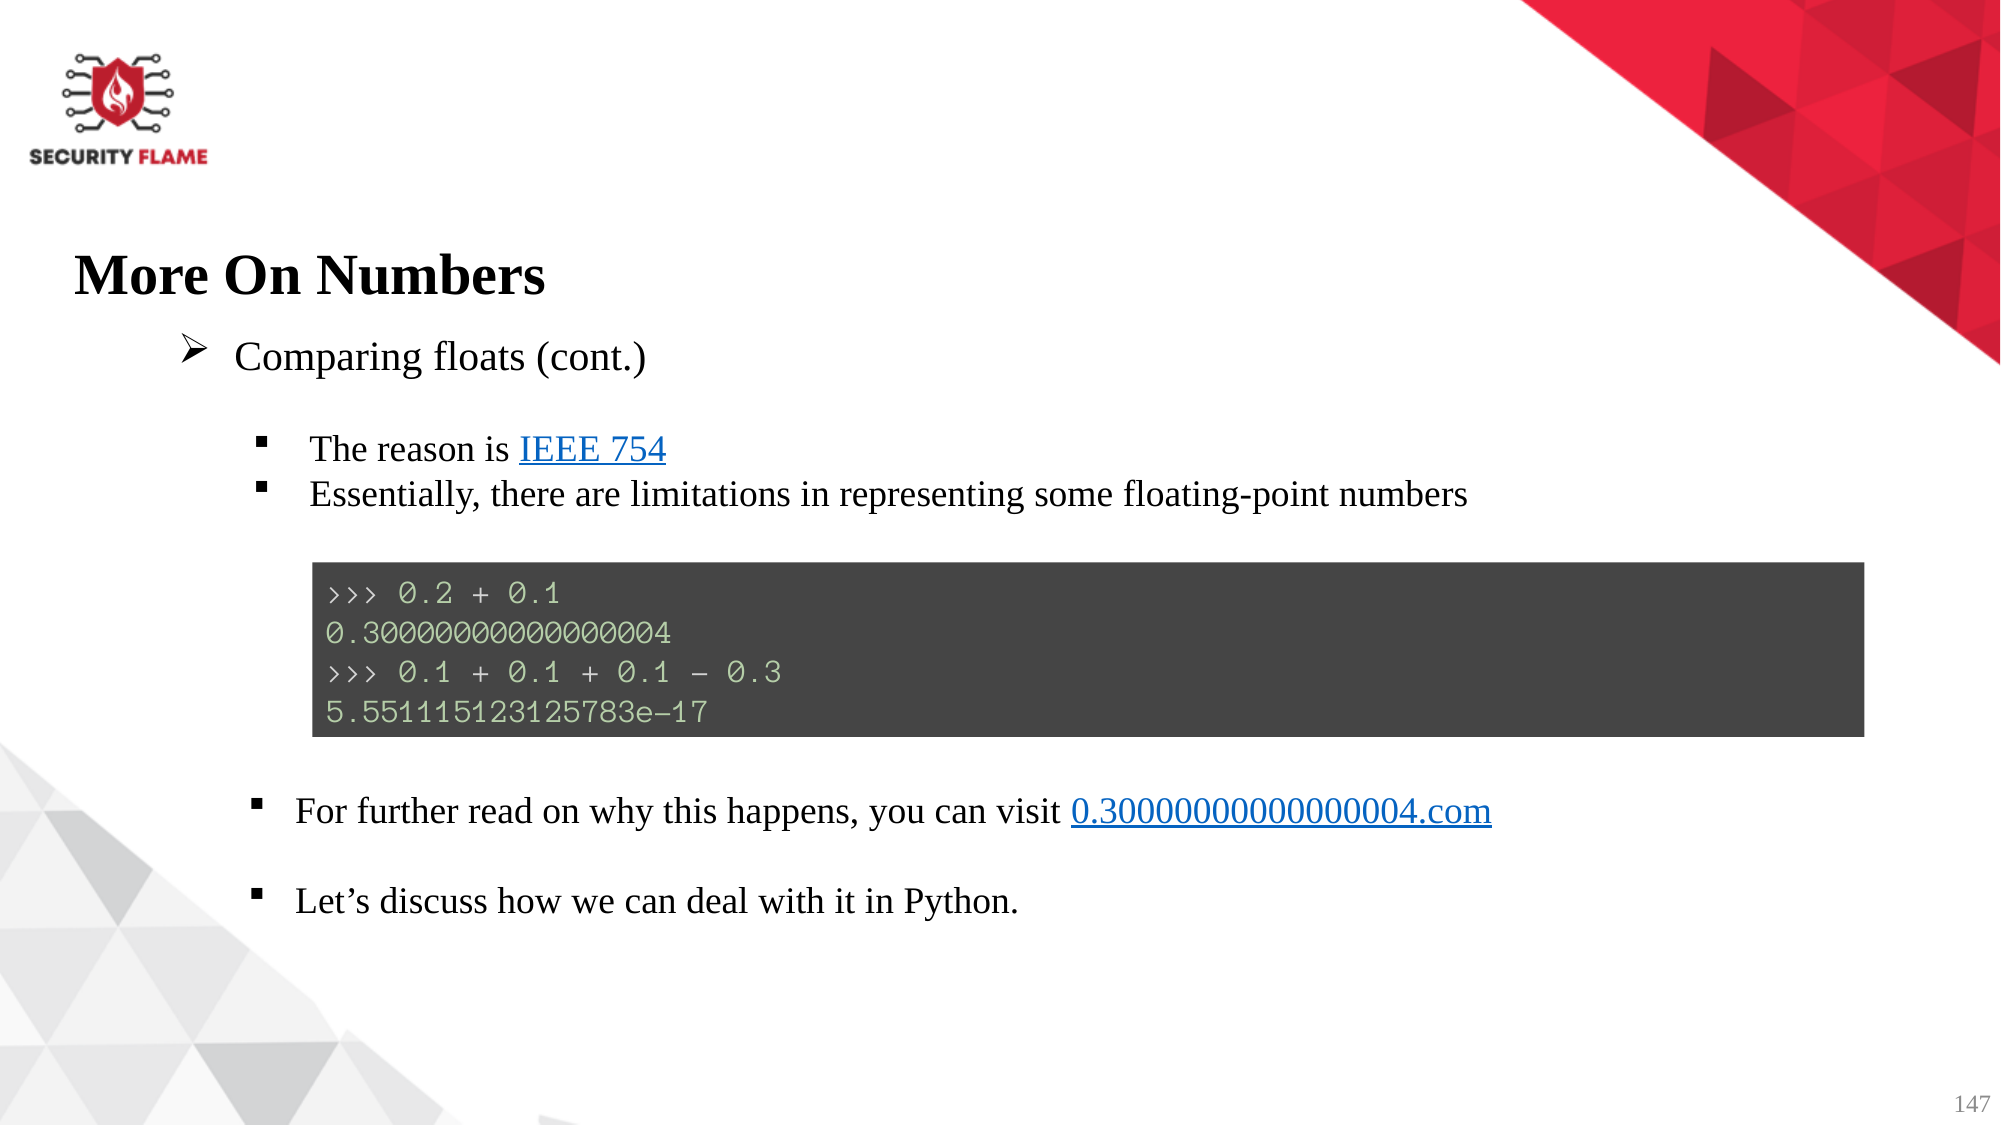

More On Numbers
Comparing floats (cont.)

The reason is IEEE 754
Essentially, there are limitations in representing some floating-point numbers
>>> 0.2 + 0.1
0.30000000000000004
>>> 0.1 + 0.1 + 0.1 - 0.3
5.551115123125783e-17
For further read on why this happens, you can visit 0.30000000000000004.com

Let’s discuss how we can deal with it in Python.
147